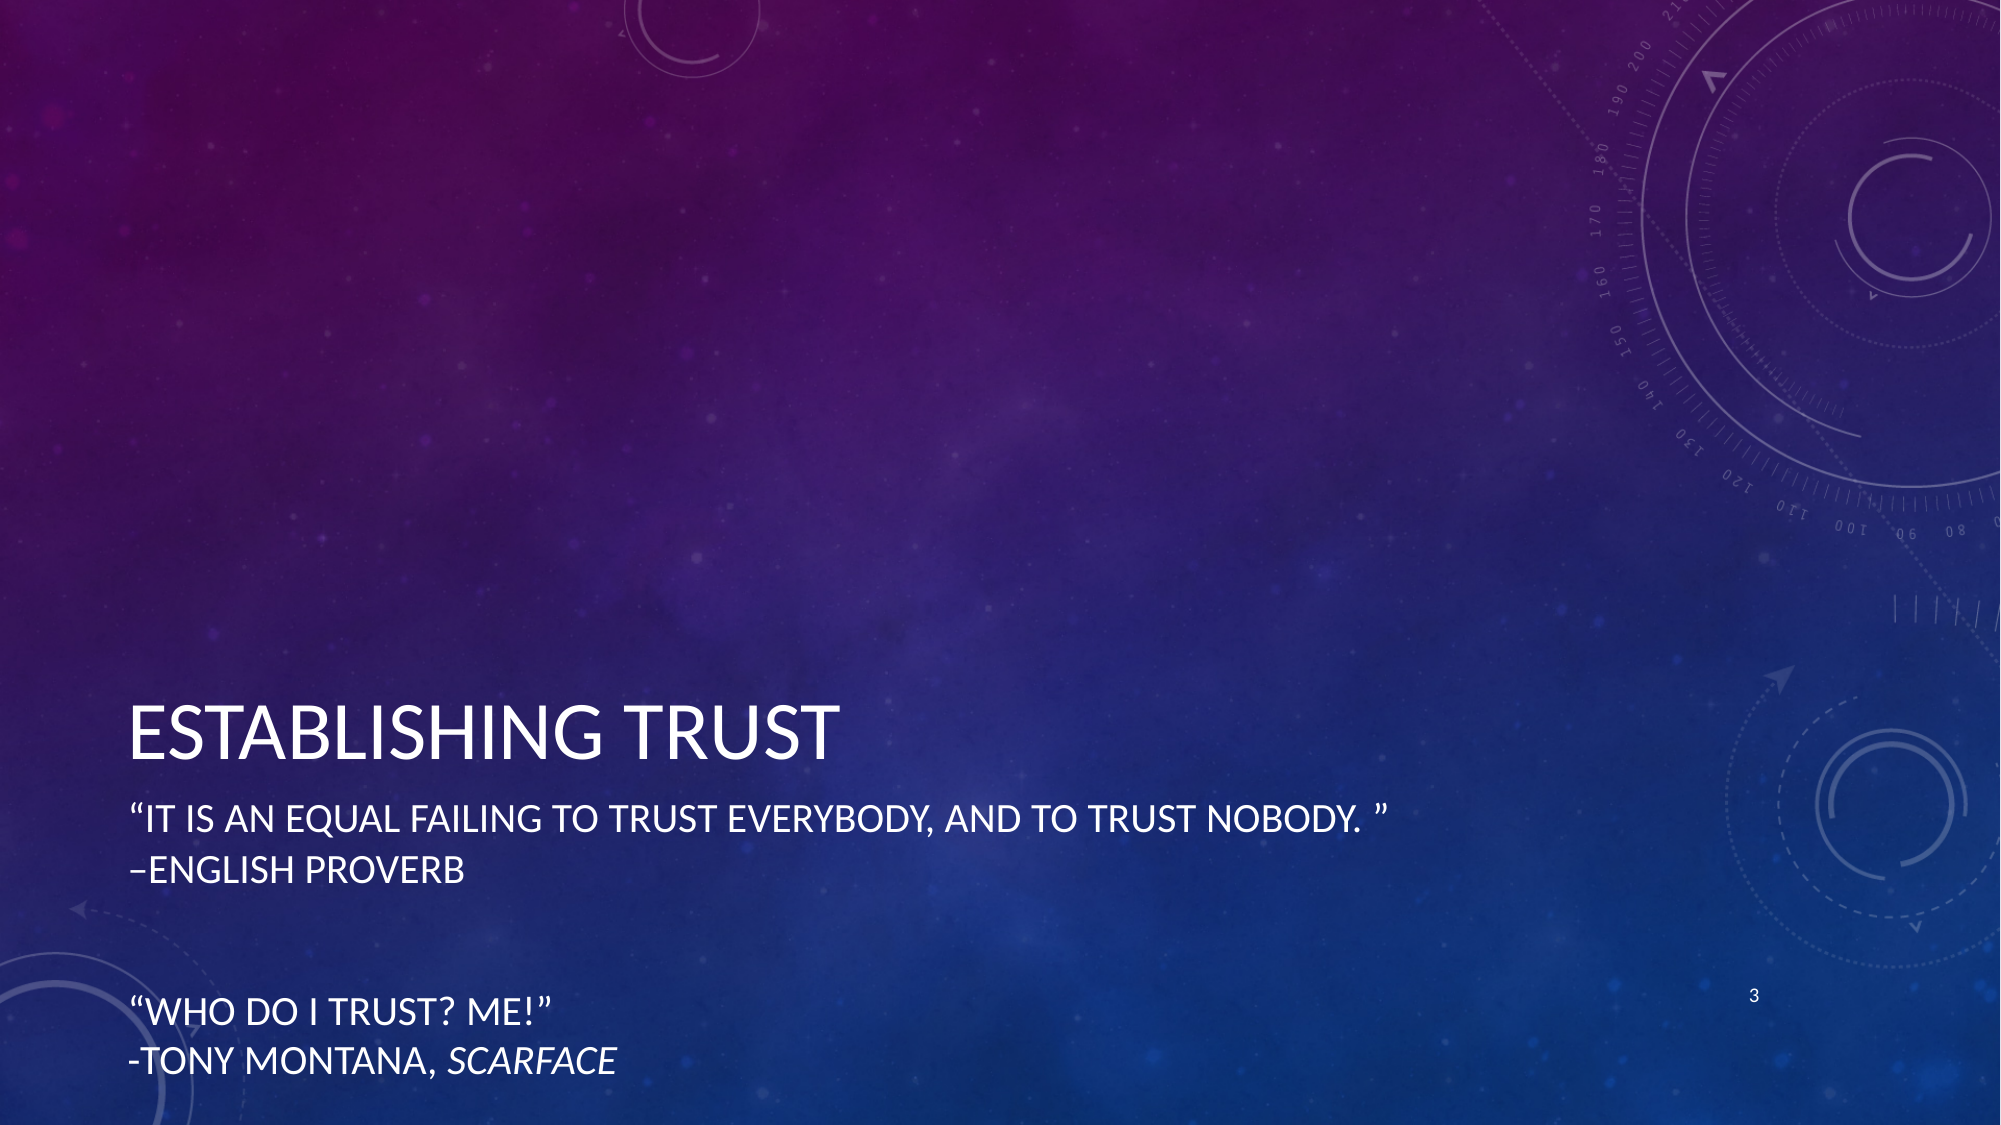

# ESTABLISHING TRUST
“IT IS AN EQUAL FAILING TO TRUST EVERYBODY, AND TO TRUST NOBODY. ”
–ENGLISH PROVERB

“WHO DO I TRUST? ME!”
-TONY MONTANA, SCARFACE
3